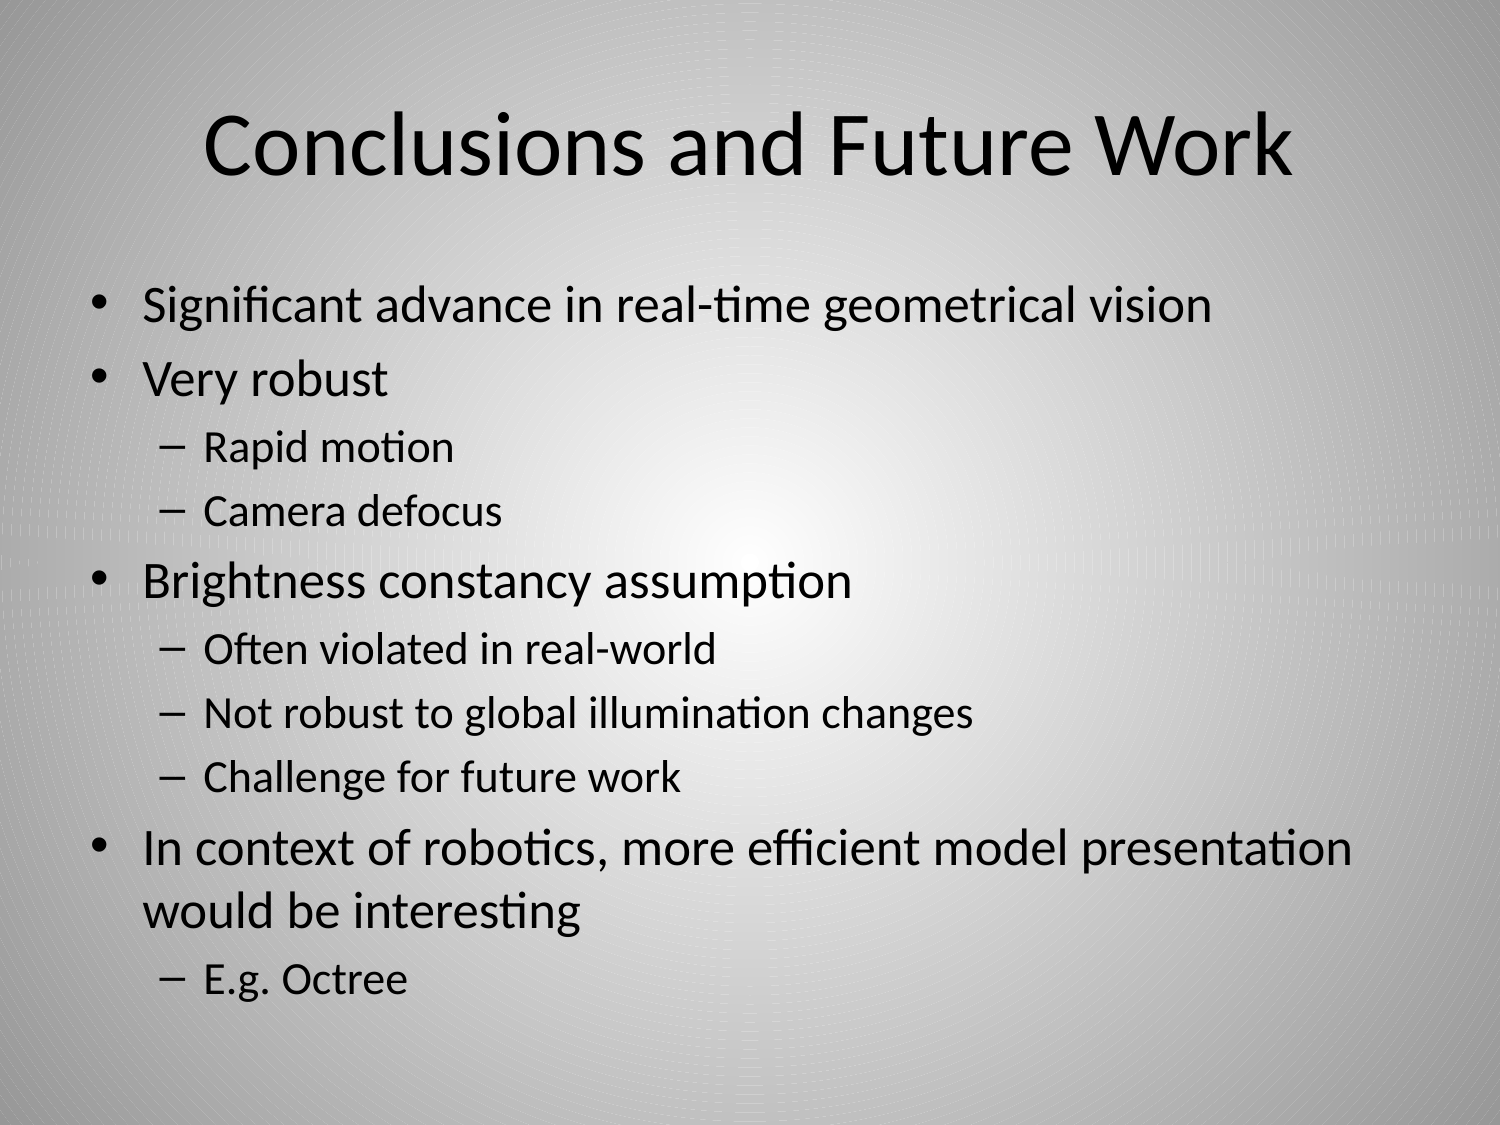

# Conclusions and Future Work
Significant advance in real-time geometrical vision
Very robust
Rapid motion
Camera defocus
Brightness constancy assumption
Often violated in real-world
Not robust to global illumination changes
Challenge for future work
In context of robotics, more efficient model presentation would be interesting
E.g. Octree